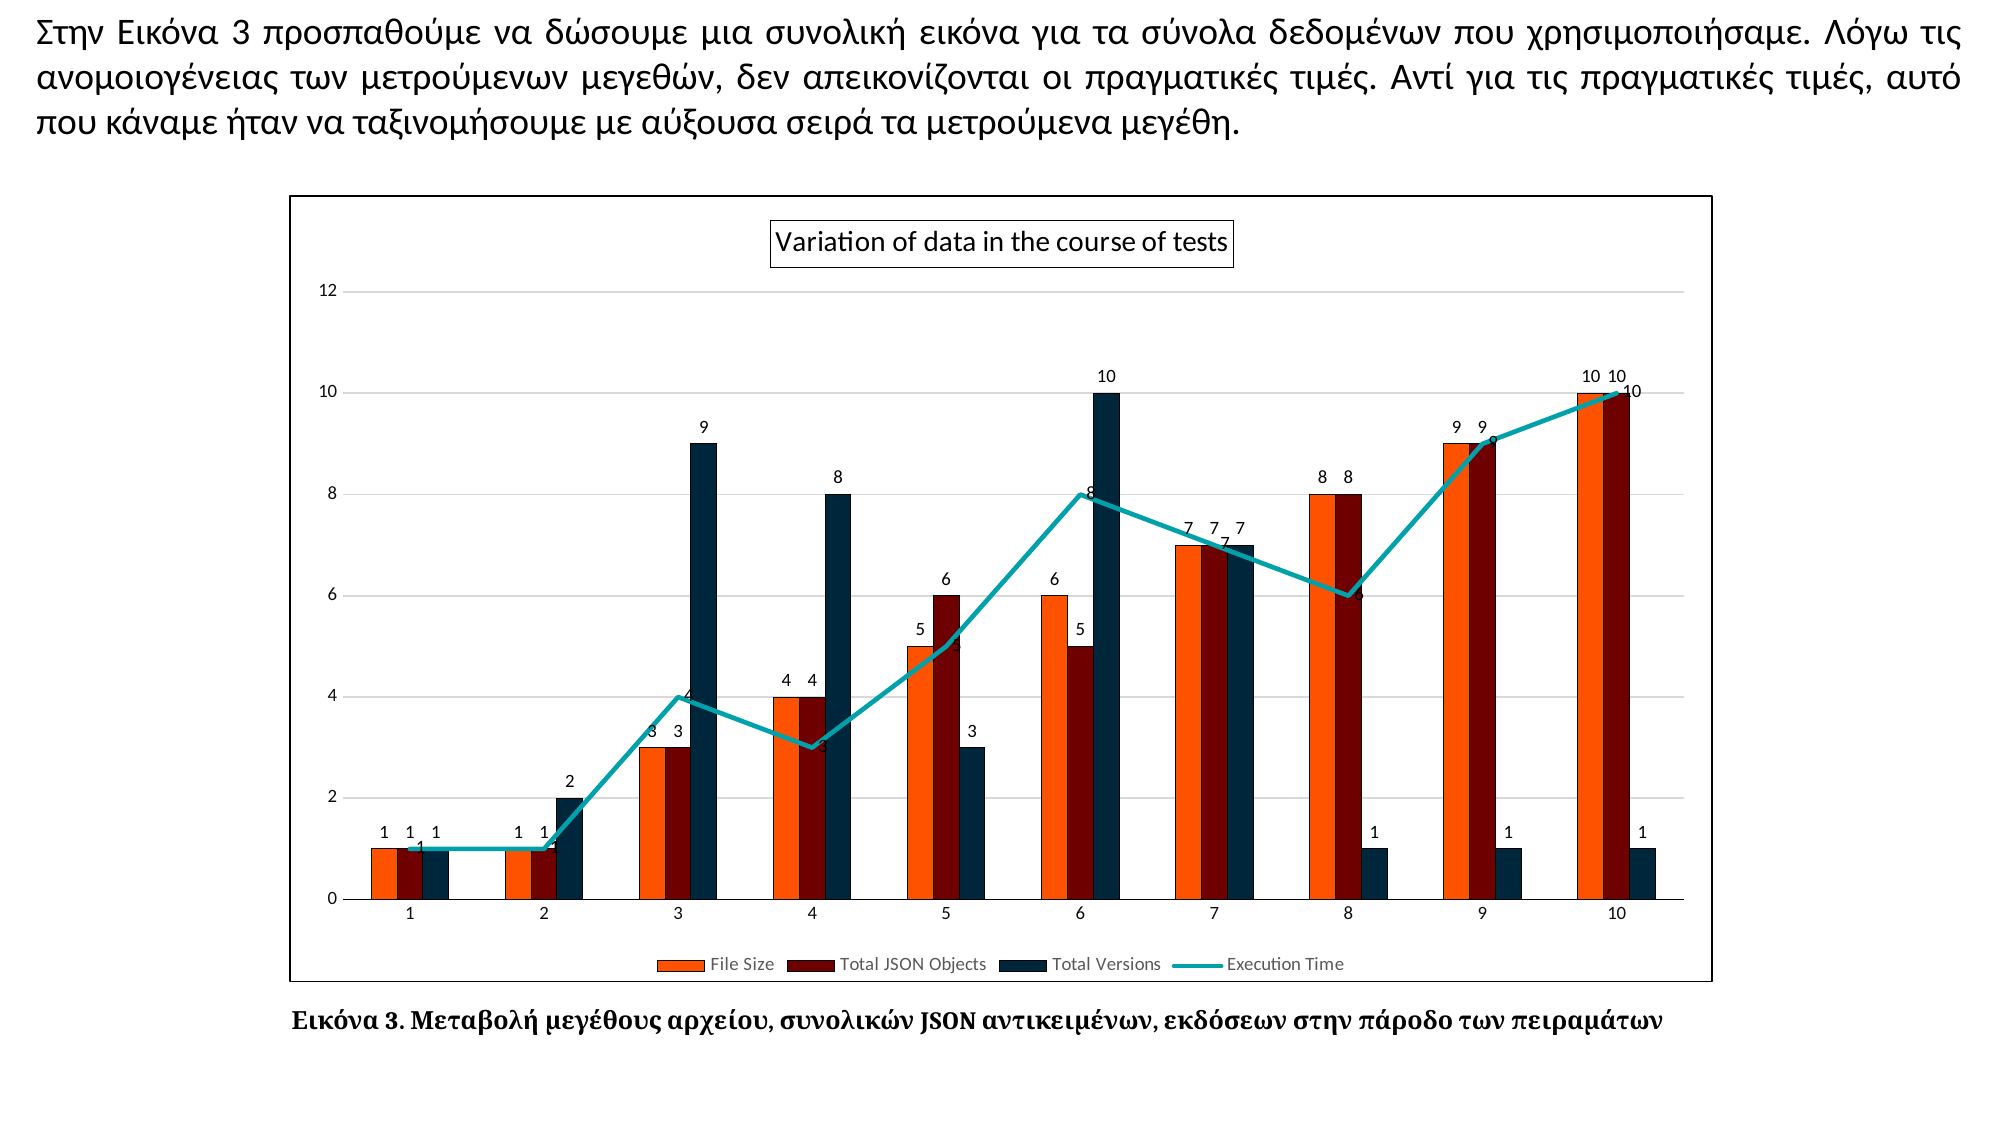

Στην Εικόνα 3 προσπαθούμε να δώσουμε μια συνολική εικόνα για τα σύνολα δεδομένων που χρησιμοποιήσαμε. Λόγω τις ανομοιογένειας των μετρούμενων μεγεθών, δεν απεικονίζονται οι πραγματικές τιμές. Αντί για τις πραγματικές τιμές, αυτό που κάναμε ήταν να ταξινομήσουμε με αύξουσα σειρά τα μετρούμενα μεγέθη.

### Chart: Variation of data in the course of tests

| Category | File Size | Total JSON Objects | Total Versions | Execution Time |
|---|---|---|---|---|
Εικόνα 3. Μεταβολή μεγέθους αρχείου, συνολικών JSON αντικειμένων, εκδόσεων στην πάροδο των πειραμάτων